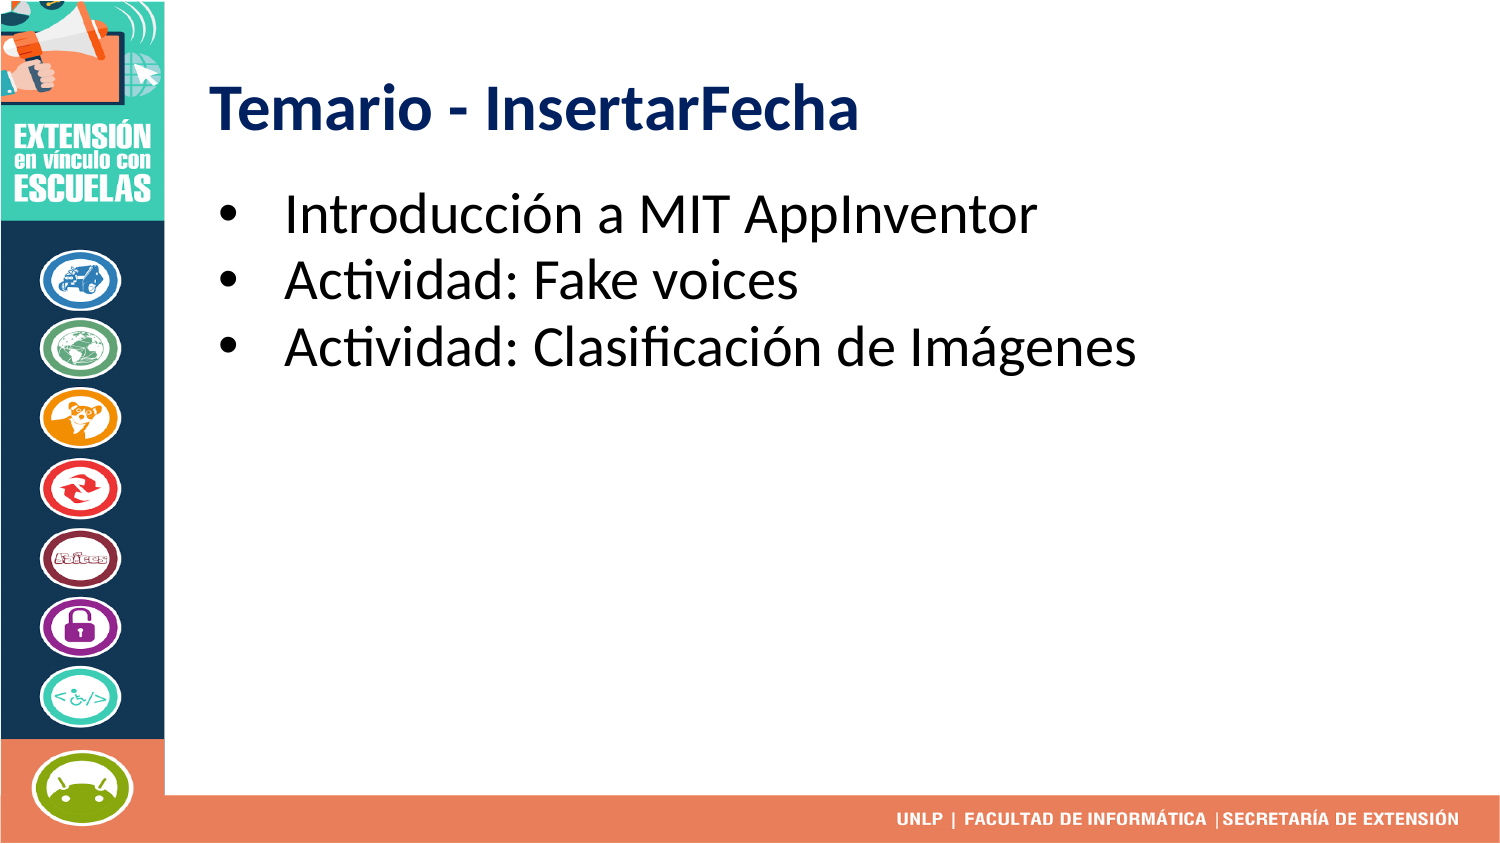

# Temario - InsertarFecha
Introducción a MIT AppInventor
Actividad: Fake voices
Actividad: Clasificación de Imágenes